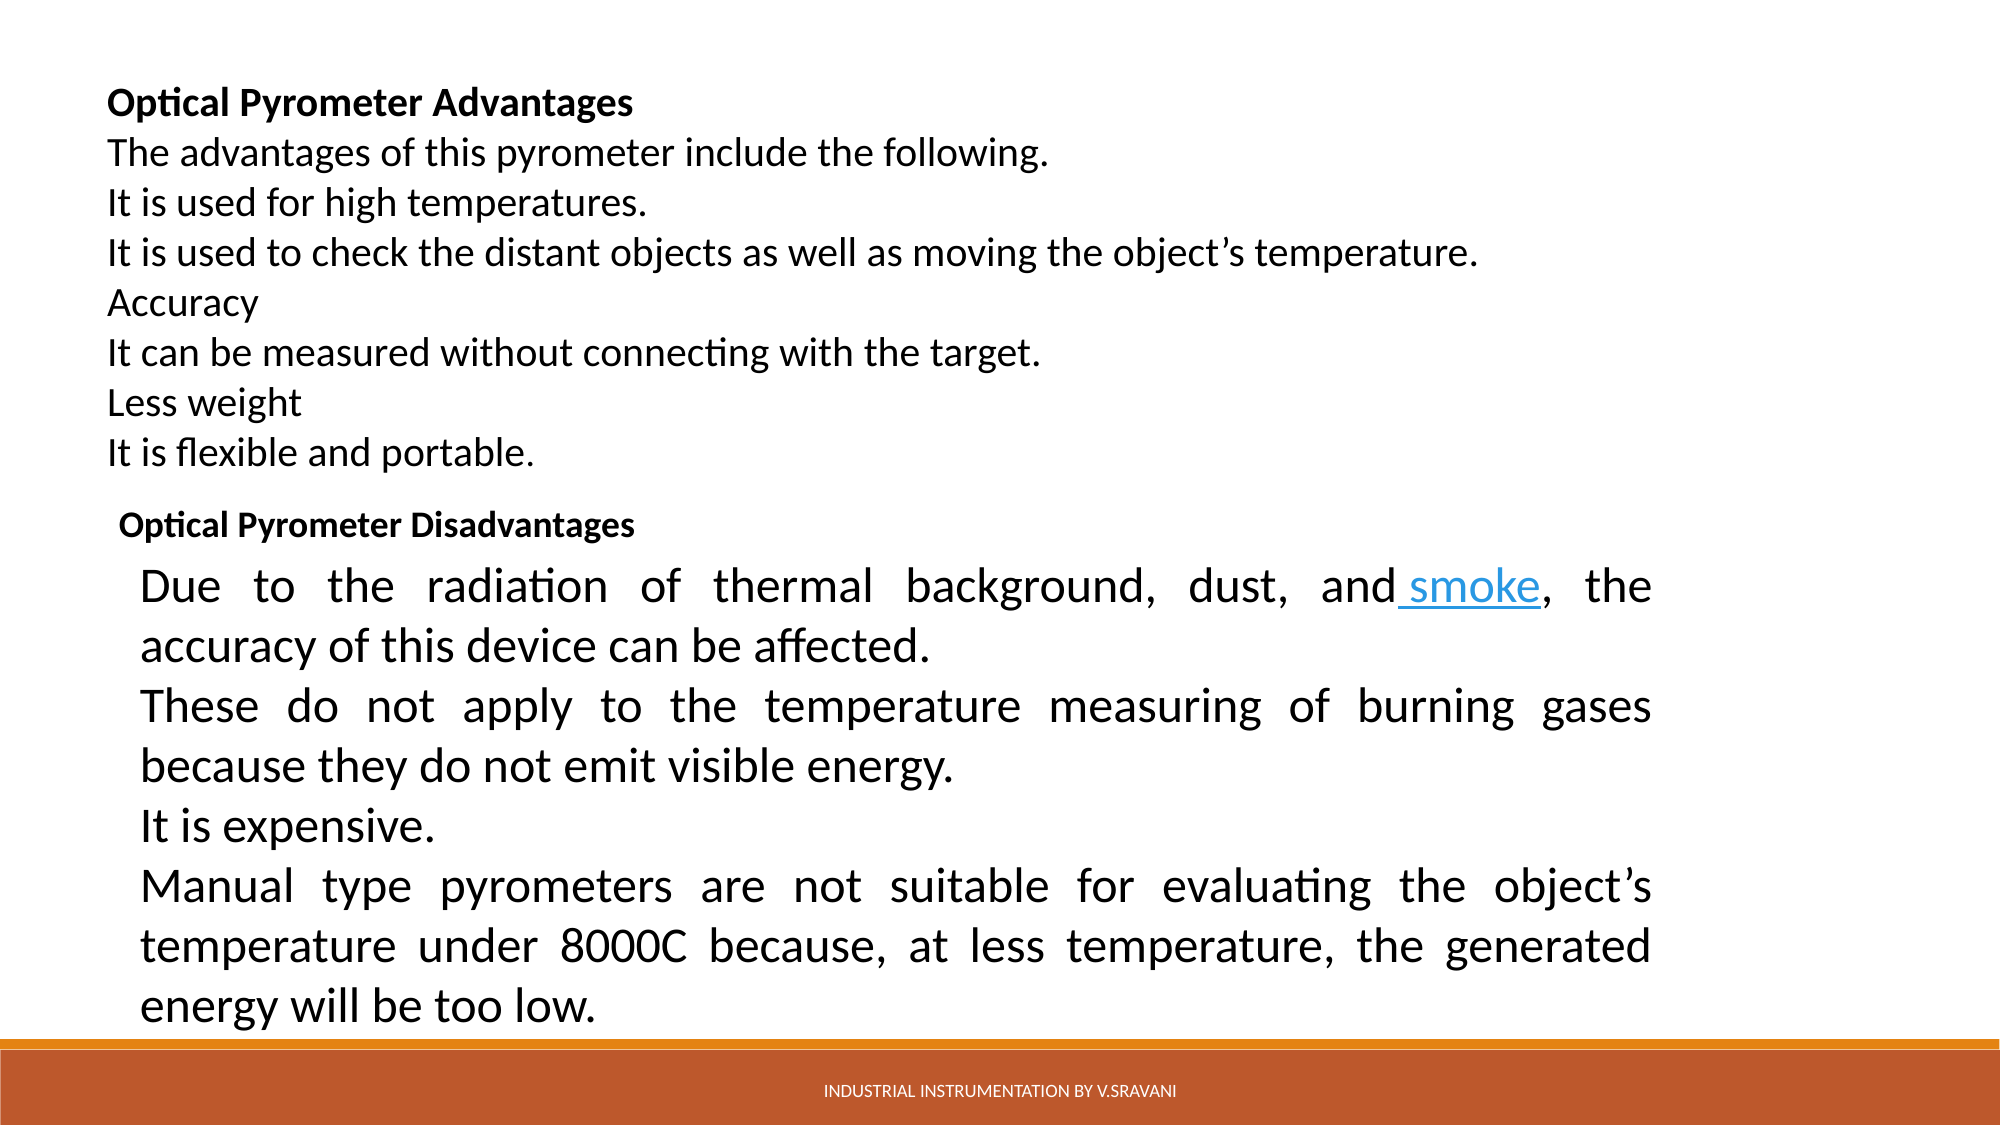

Optical Pyrometer Advantages
The advantages of this pyrometer include the following.
It is used for high temperatures.
It is used to check the distant objects as well as moving the object’s temperature.
Accuracy
It can be measured without connecting with the target.
Less weight
It is flexible and portable.
Optical Pyrometer Disadvantages
Due to the radiation of thermal background, dust, and smoke, the accuracy of this device can be affected.
These do not apply to the temperature measuring of burning gases because they do not emit visible energy.
It is expensive.
Manual type pyrometers are not suitable for evaluating the object’s temperature under 8000C because, at less temperature, the generated energy will be too low.
Industrial Instrumentation by V.Sravani